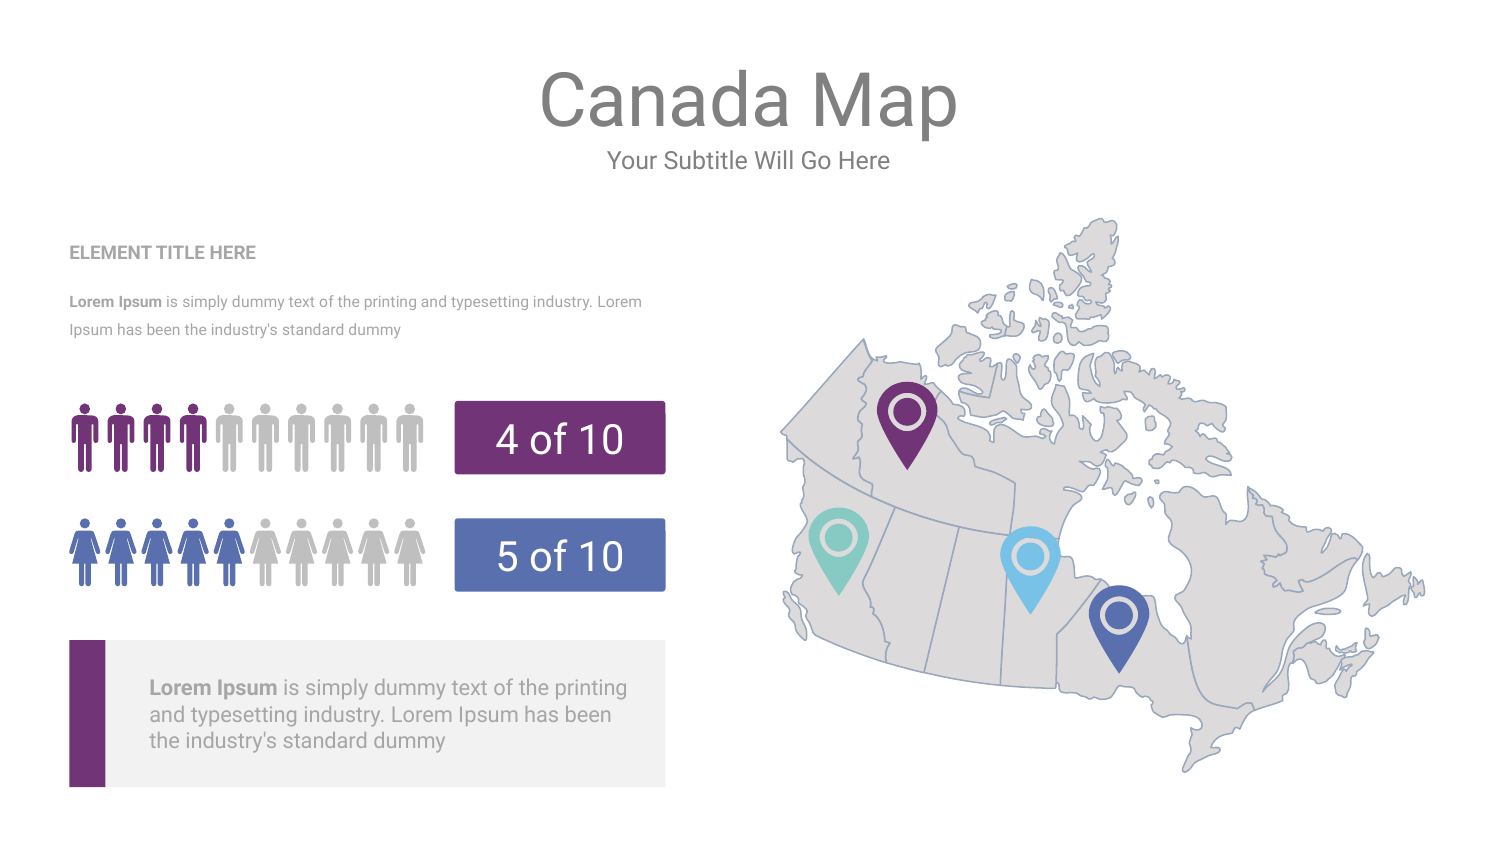

# Canada Map
Your Subtitle Will Go Here

ELEMENT TITLE HERE
Lorem Ipsum is simply dummy text of the printing and typesetting industry. Lorem Ipsum has been the industry's standard dummy
4 of 10

5 of 10

Lorem Ipsum is simply dummy text of the printing and typesetting industry. Lorem Ipsum has been the industry's standard dummy